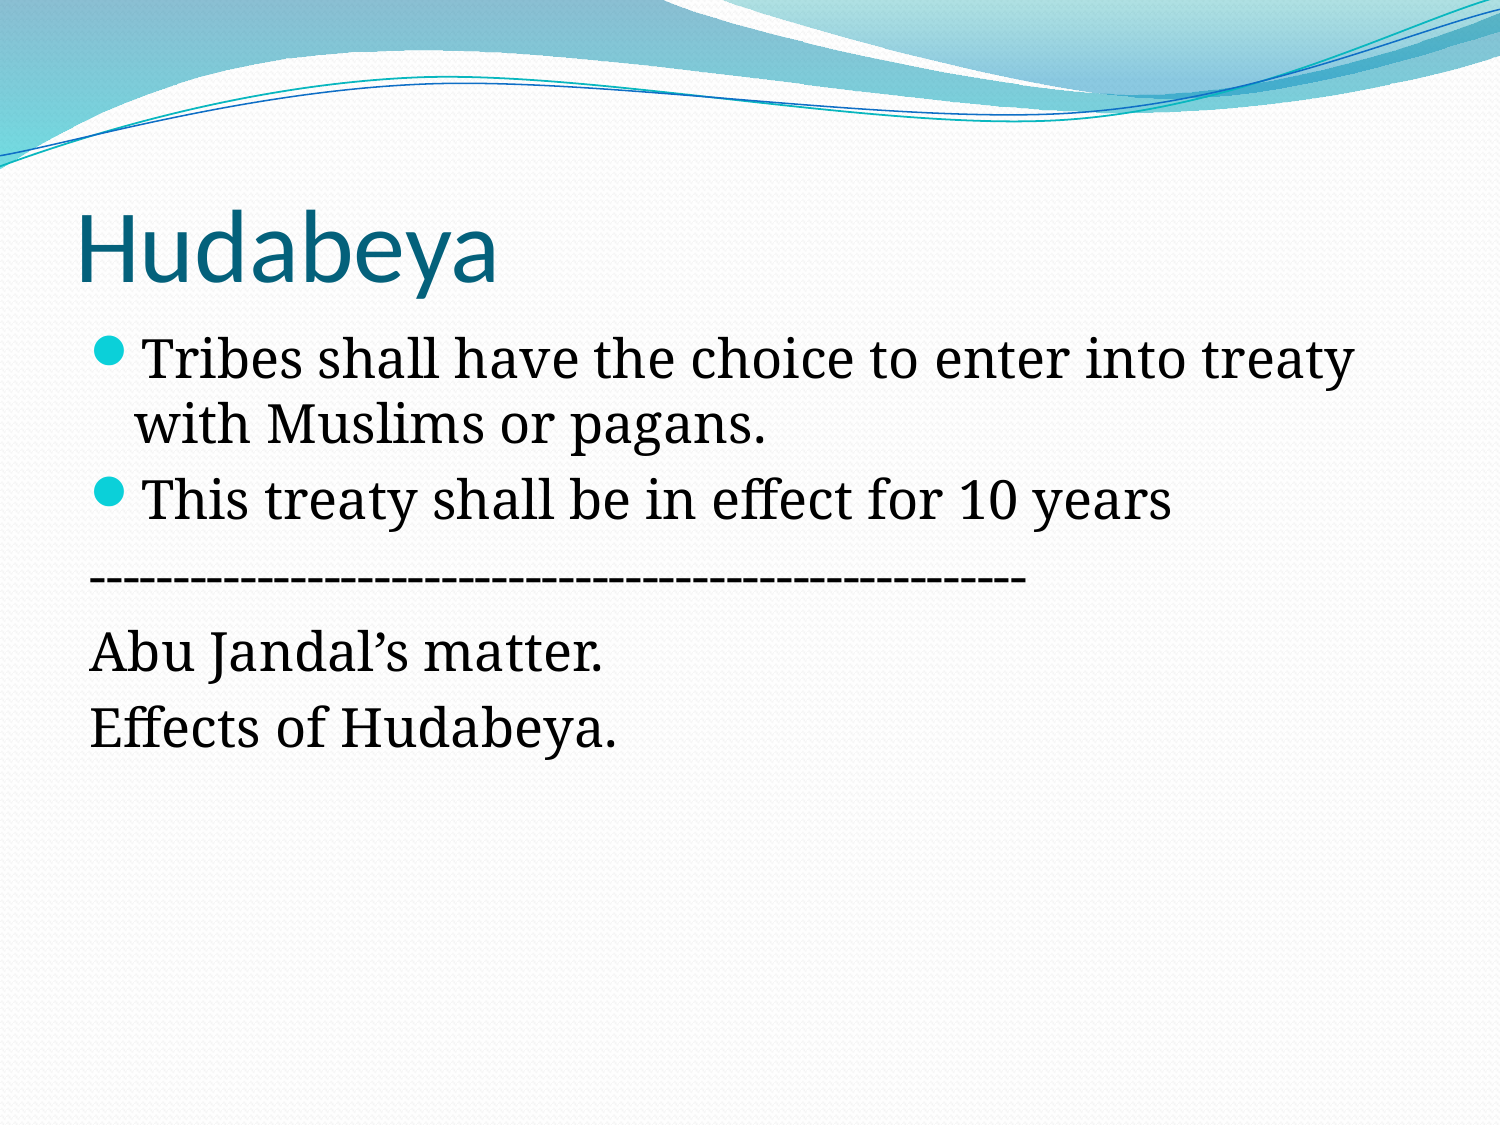

# Hudabeya
Tribes shall have the choice to enter into treaty with Muslims or pagans.
This treaty shall be in effect for 10 years
--------------------------------------------------------
Abu Jandal’s matter.
Effects of Hudabeya.